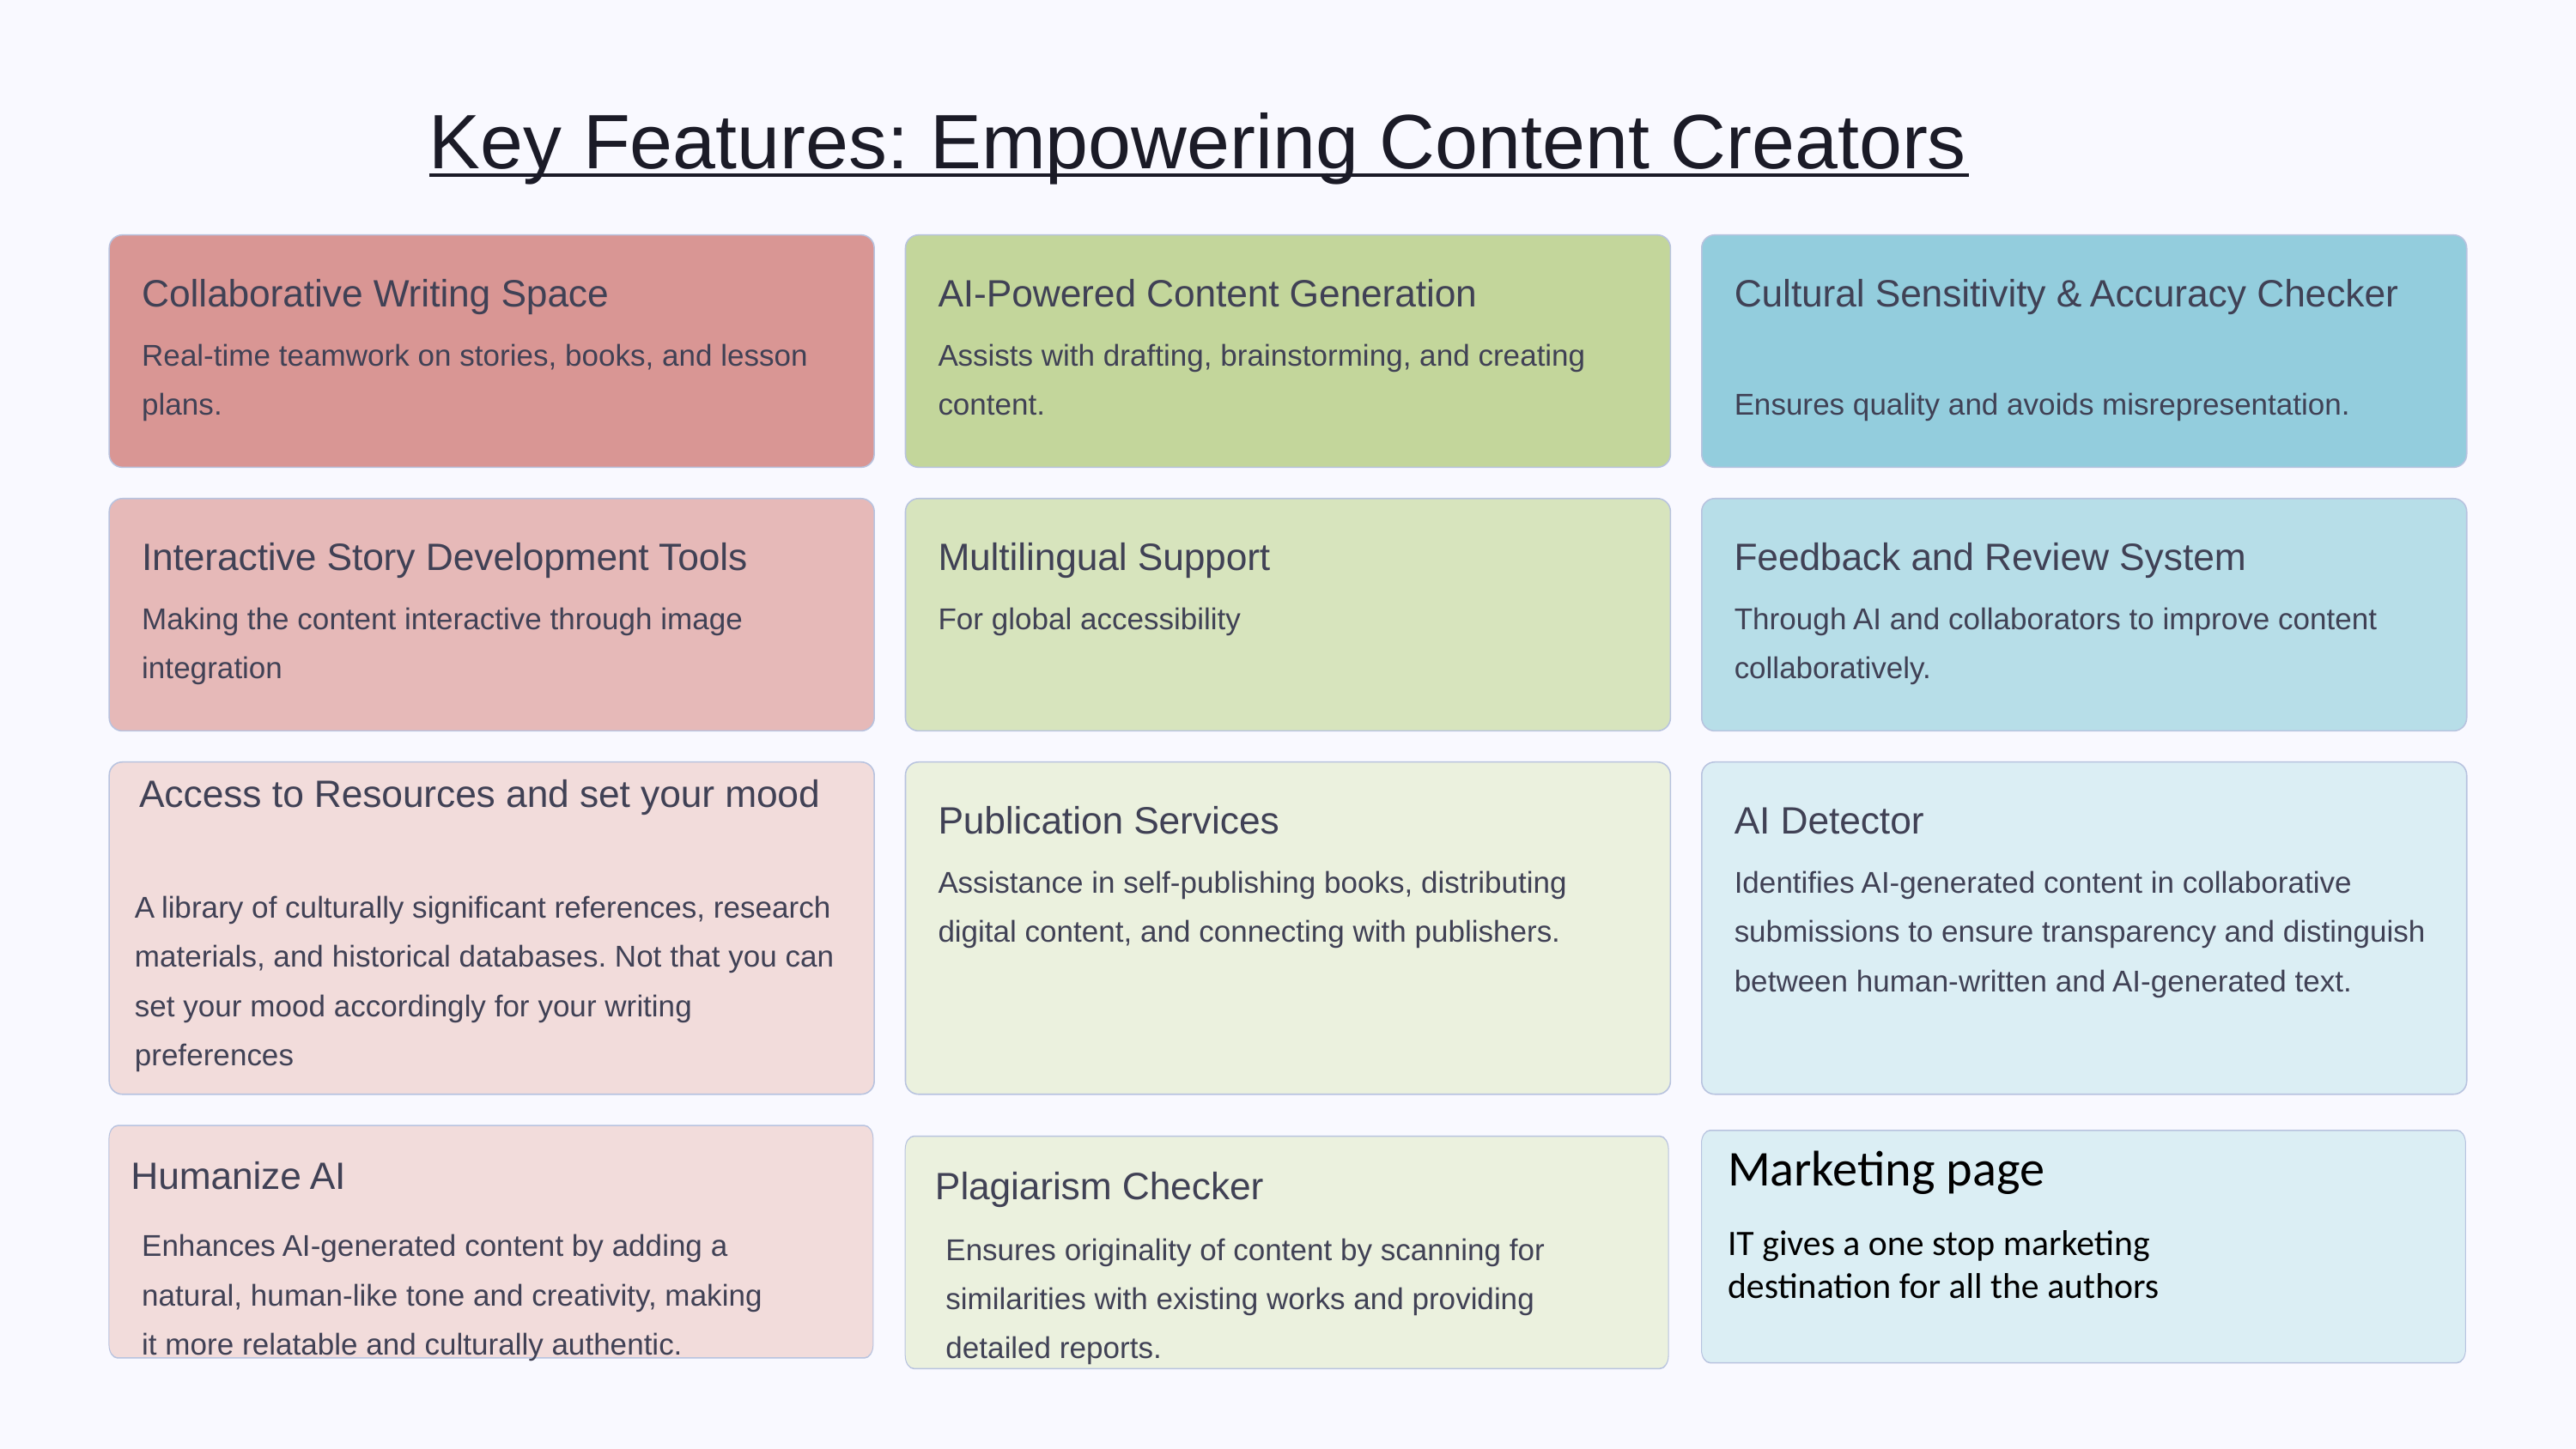

Key Features: Empowering Content Creators

Collaborative Writing Space
AI-Powered Content Generation
Cultural Sensitivity & Accuracy Checker
Real-time teamwork on stories, books, and lesson plans.
Assists with drafting, brainstorming, and creating content.
Ensures quality and avoids misrepresentation.

Interactive Story Development Tools
Multilingual Support
Feedback and Review System
Making the content interactive through image integration
For global accessibility
Through AI and collaborators to improve content collaboratively.

Access to Resources and set your mood
Publication Services
AI Detector
Assistance in self-publishing books, distributing digital content, and connecting with publishers.
Identifies AI-generated content in collaborative submissions to ensure transparency and distinguish between human-written and AI-generated text.
A library of culturally significant references, research materials, and historical databases. Not that you can set your mood accordingly for your writing preferences

Marketing page

Humanize AI
Plagiarism Checker
Enhances AI-generated content by adding a natural, human-like tone and creativity, making it more relatable and culturally authentic.
IT gives a one stop marketing destination for all the authors
Ensures originality of content by scanning for similarities with existing works and providing detailed reports.